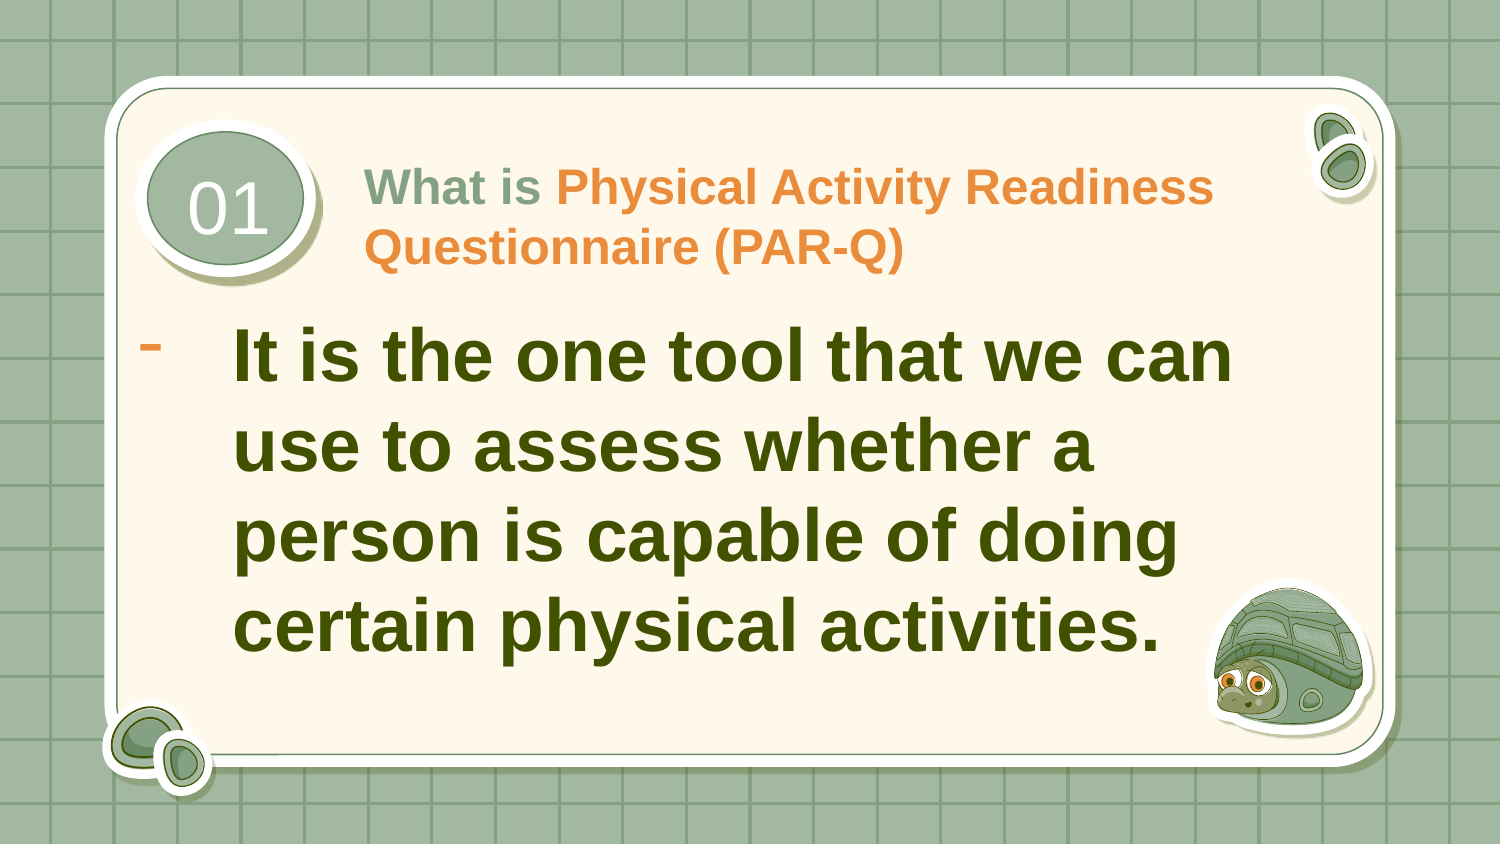

01
# What is Physical Activity Readiness Questionnaire (PAR-Q)
It is the one tool that we can use to assess whether a person is capable of doing certain physical activities.